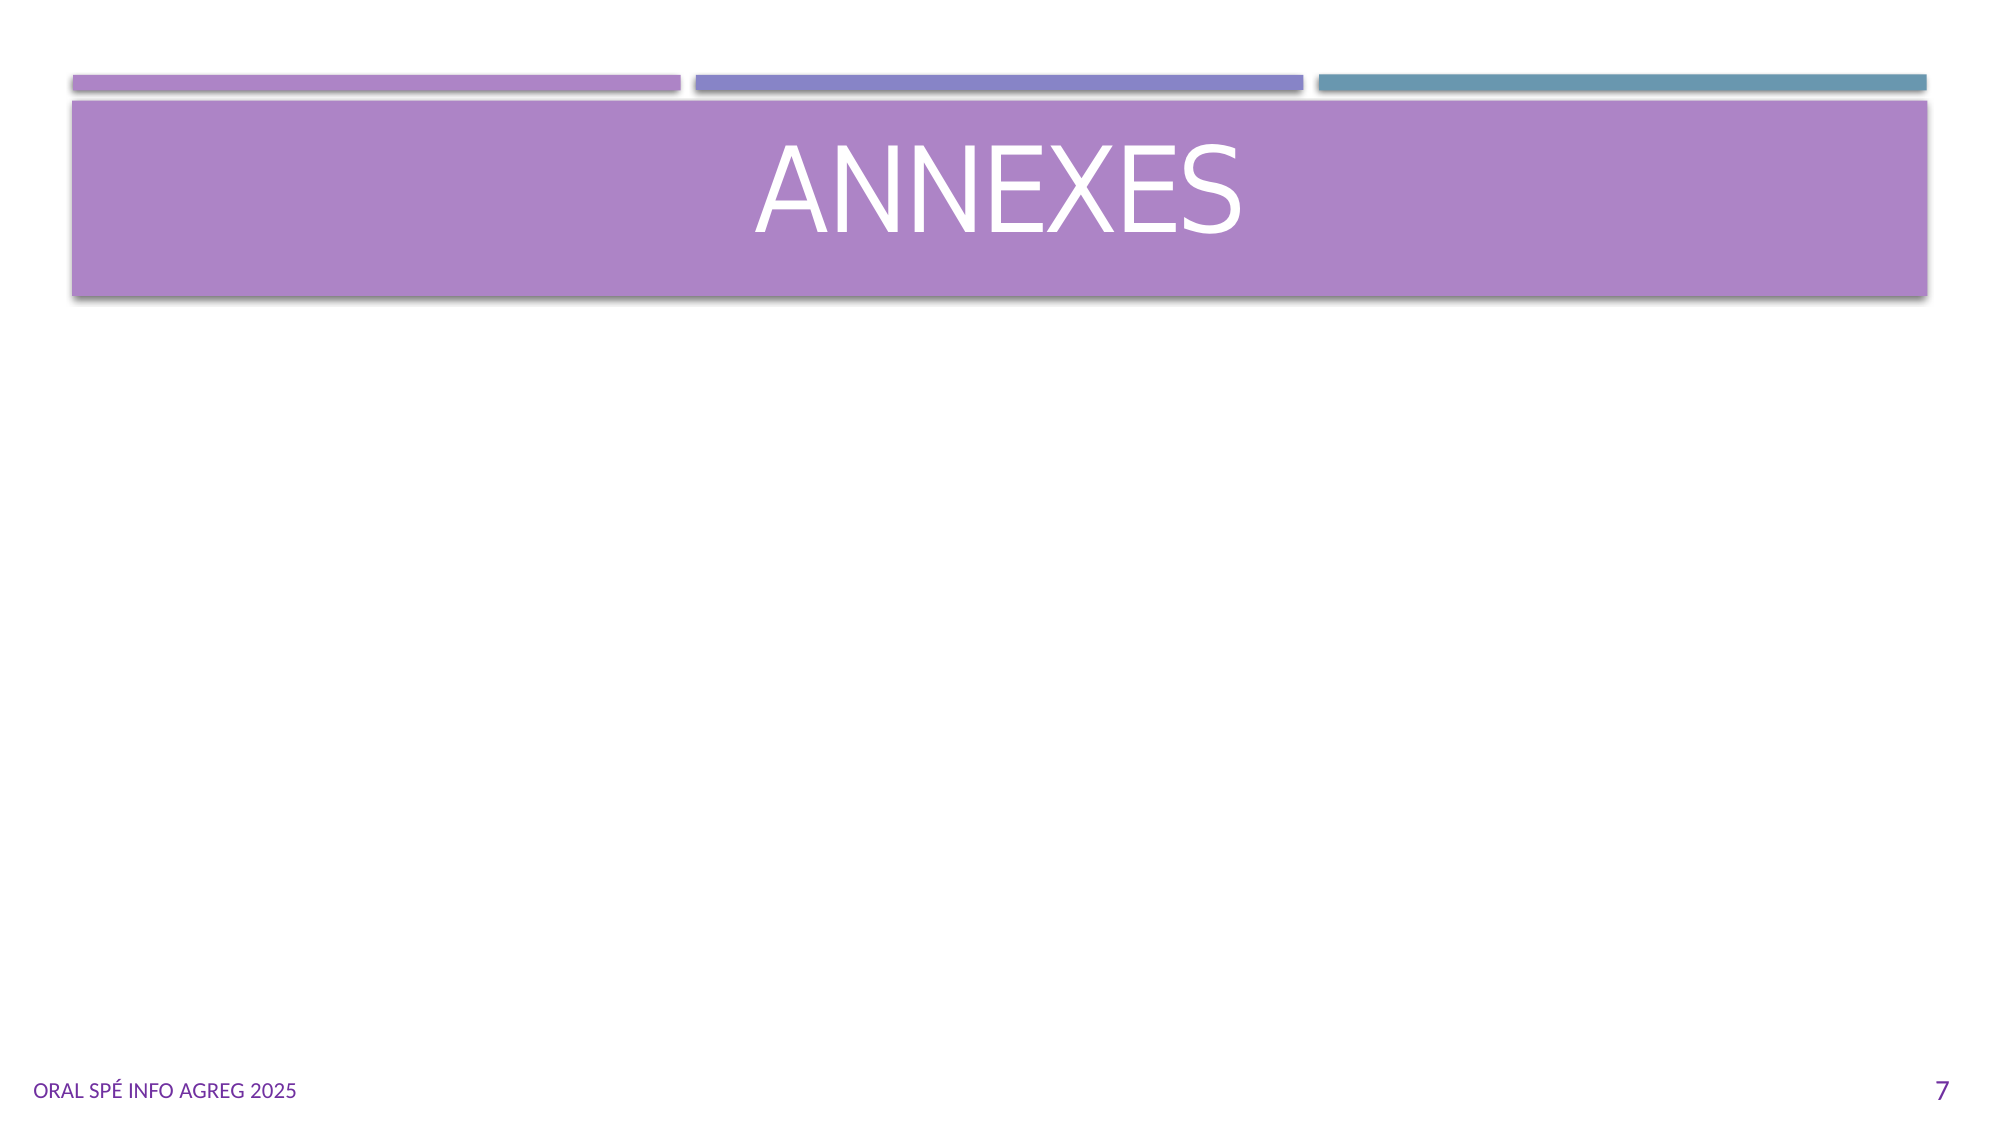

# ANNEXES
Oral Spé Info Agreg 2025
7